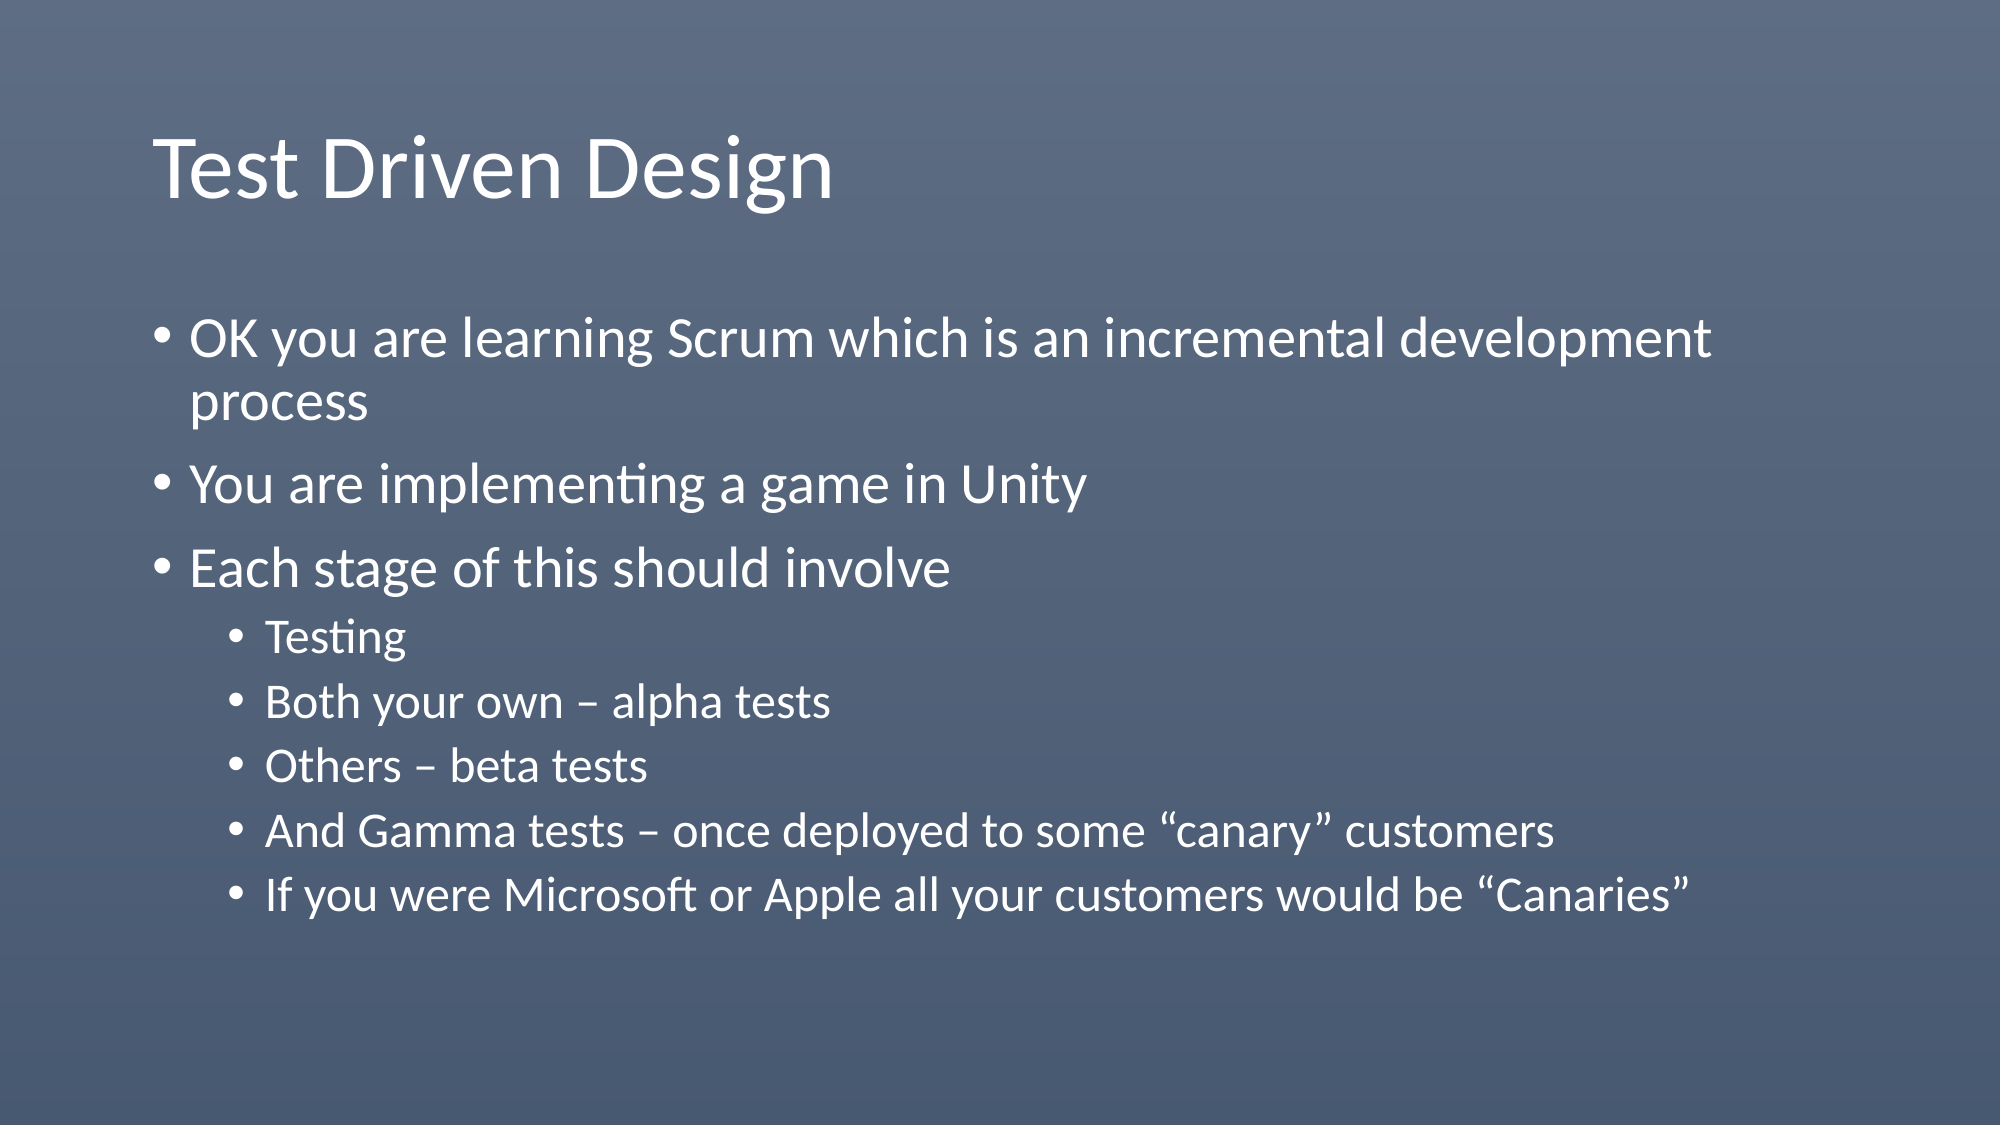

# Test Driven Design
OK you are learning Scrum which is an incremental development process
You are implementing a game in Unity
Each stage of this should involve
Testing
Both your own – alpha tests
Others – beta tests
And Gamma tests – once deployed to some “canary” customers
If you were Microsoft or Apple all your customers would be “Canaries”